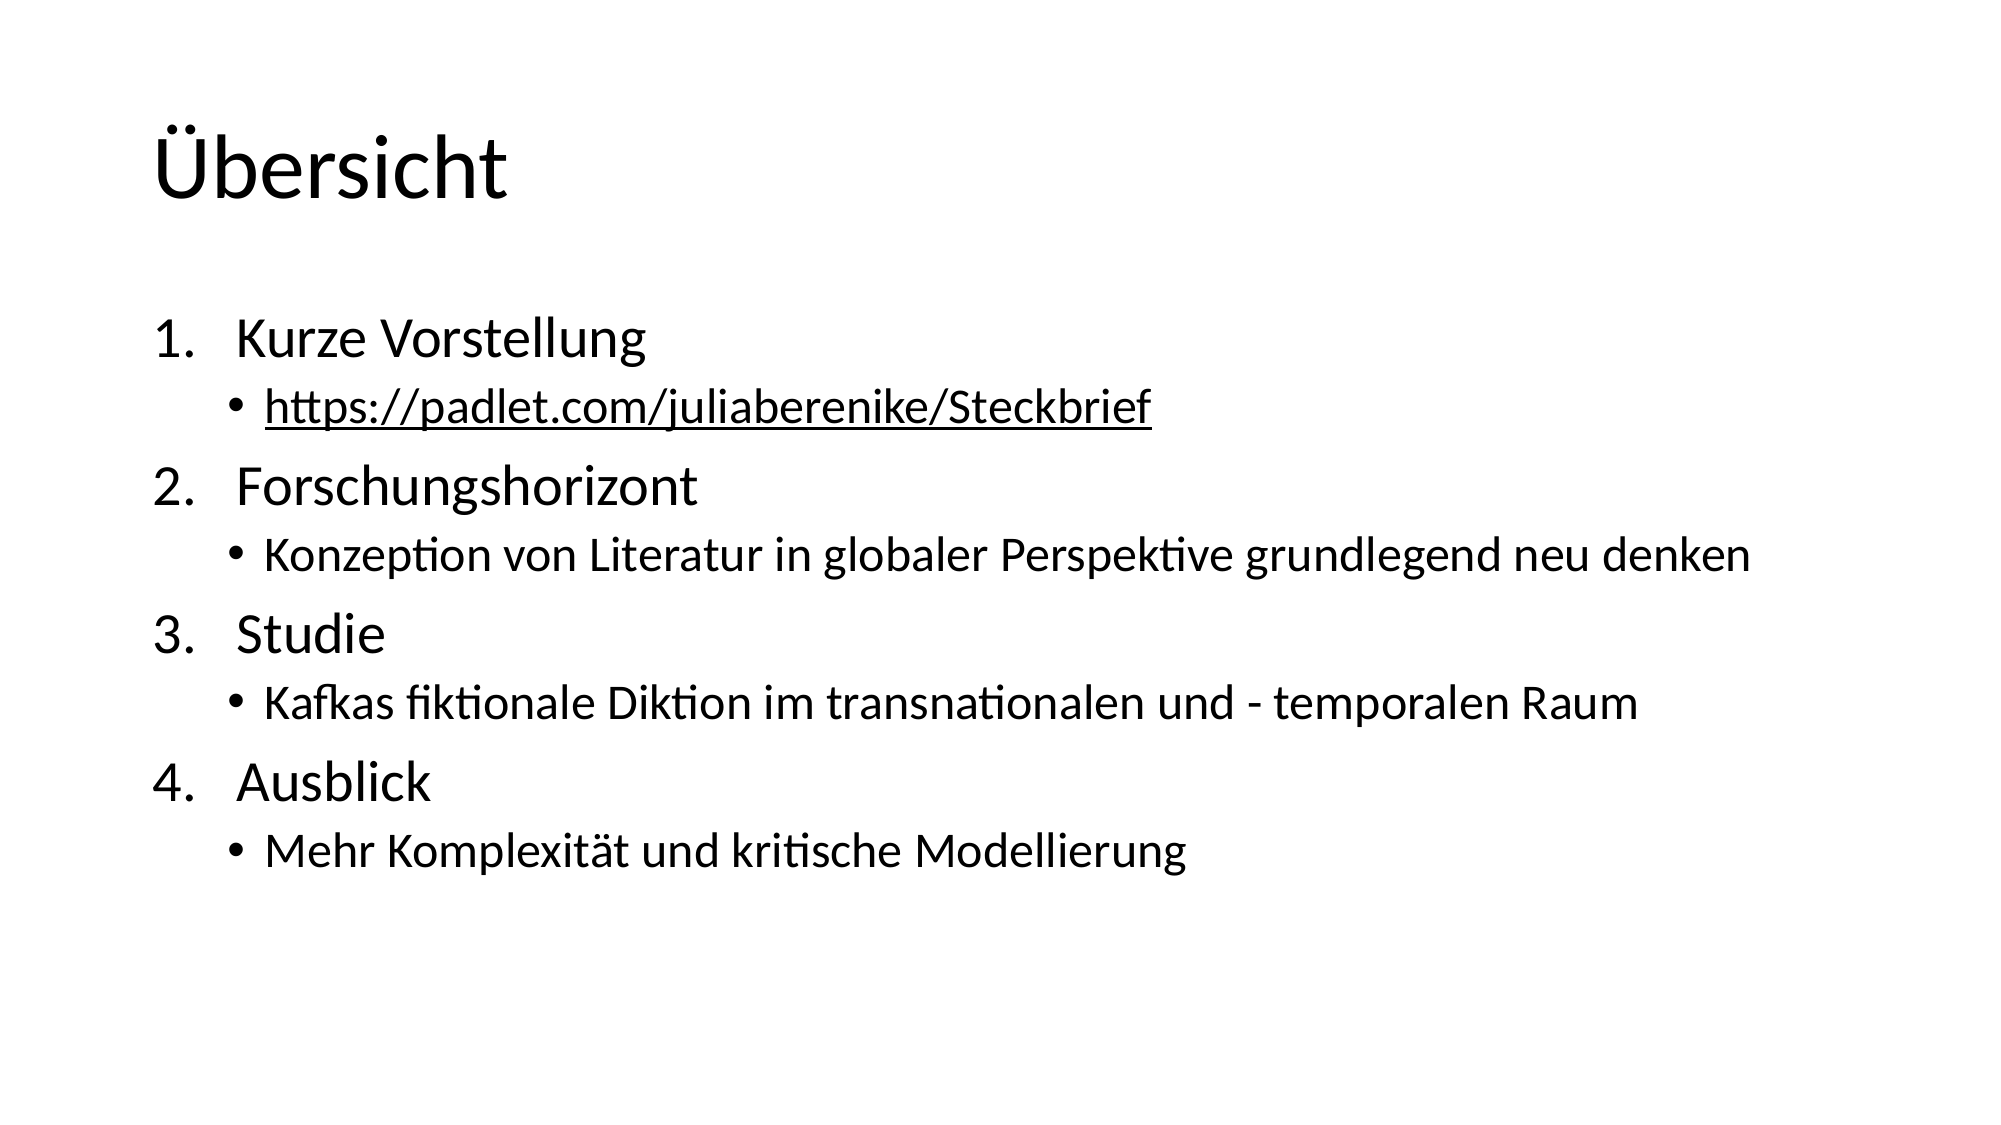

# Übersicht
Kurze Vorstellung
https://padlet.com/juliaberenike/Steckbrief
Forschungshorizont
Konzeption von Literatur in globaler Perspektive grundlegend neu denken
Studie
Kafkas fiktionale Diktion im transnationalen und - temporalen Raum
Ausblick
Mehr Komplexität und kritische Modellierung